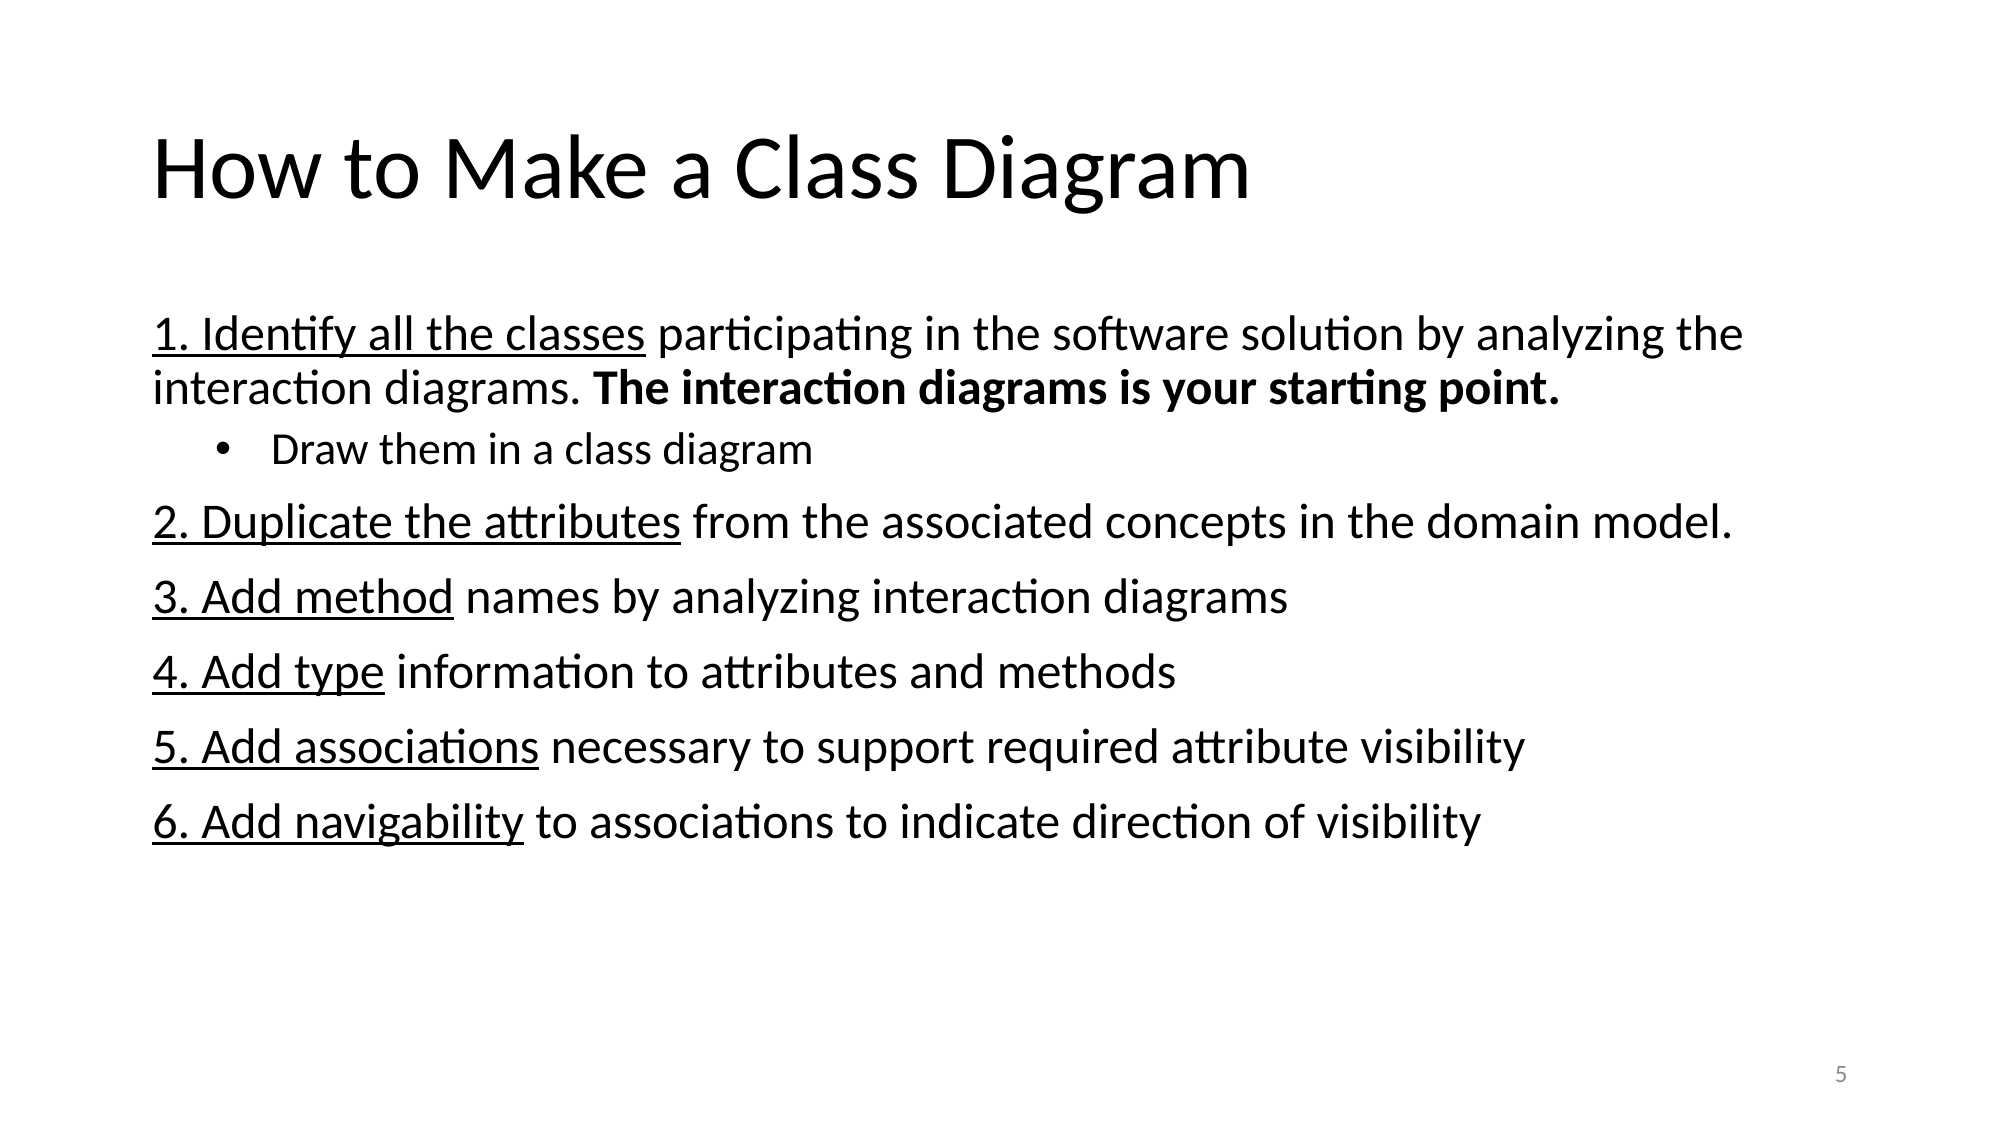

# How to Make a Class Diagram
1. Identify all the classes participating in the software solution by analyzing the interaction diagrams. The interaction diagrams is your starting point.
Draw them in a class diagram
2. Duplicate the attributes from the associated concepts in the domain model.
3. Add method names by analyzing interaction diagrams
4. Add type information to attributes and methods
5. Add associations necessary to support required attribute visibility
6. Add navigability to associations to indicate direction of visibility
5